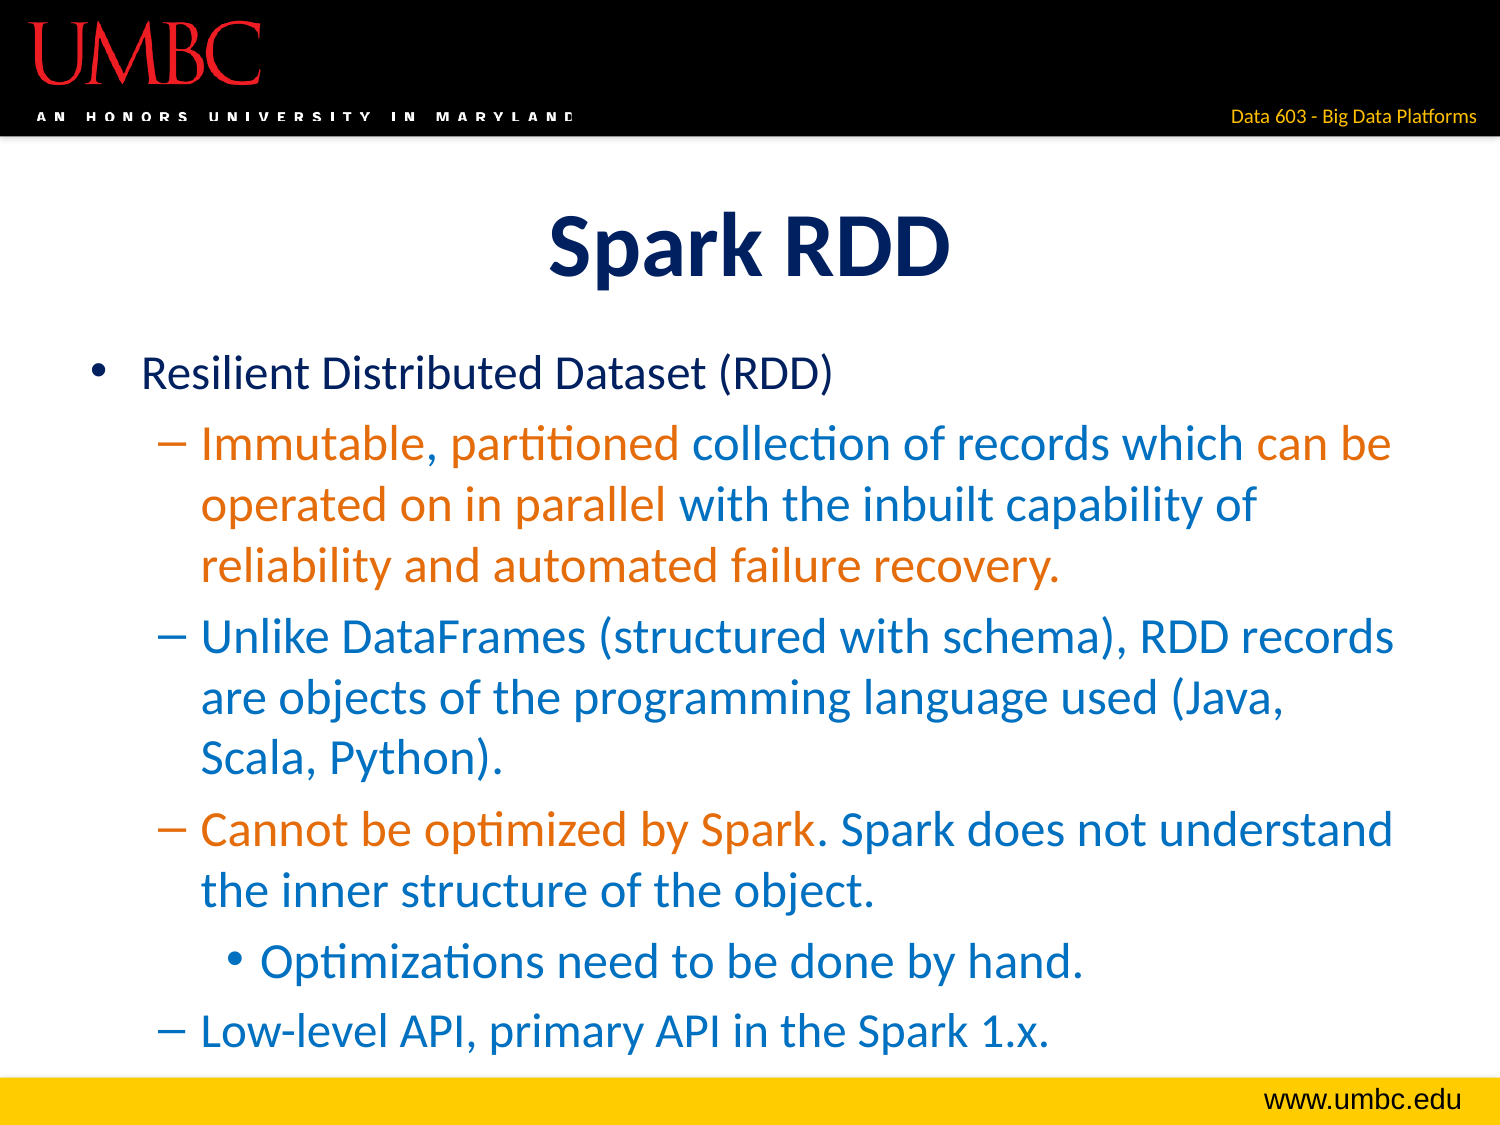

# Spark RDD
Resilient Distributed Dataset (RDD)
Immutable, partitioned collection of records which can be operated on in parallel with the inbuilt capability of reliability and automated failure recovery.
Unlike DataFrames (structured with schema), RDD records are objects of the programming language used (Java, Scala, Python).
Cannot be optimized by Spark. Spark does not understand the inner structure of the object.
Optimizations need to be done by hand.
Low-level API, primary API in the Spark 1.x.